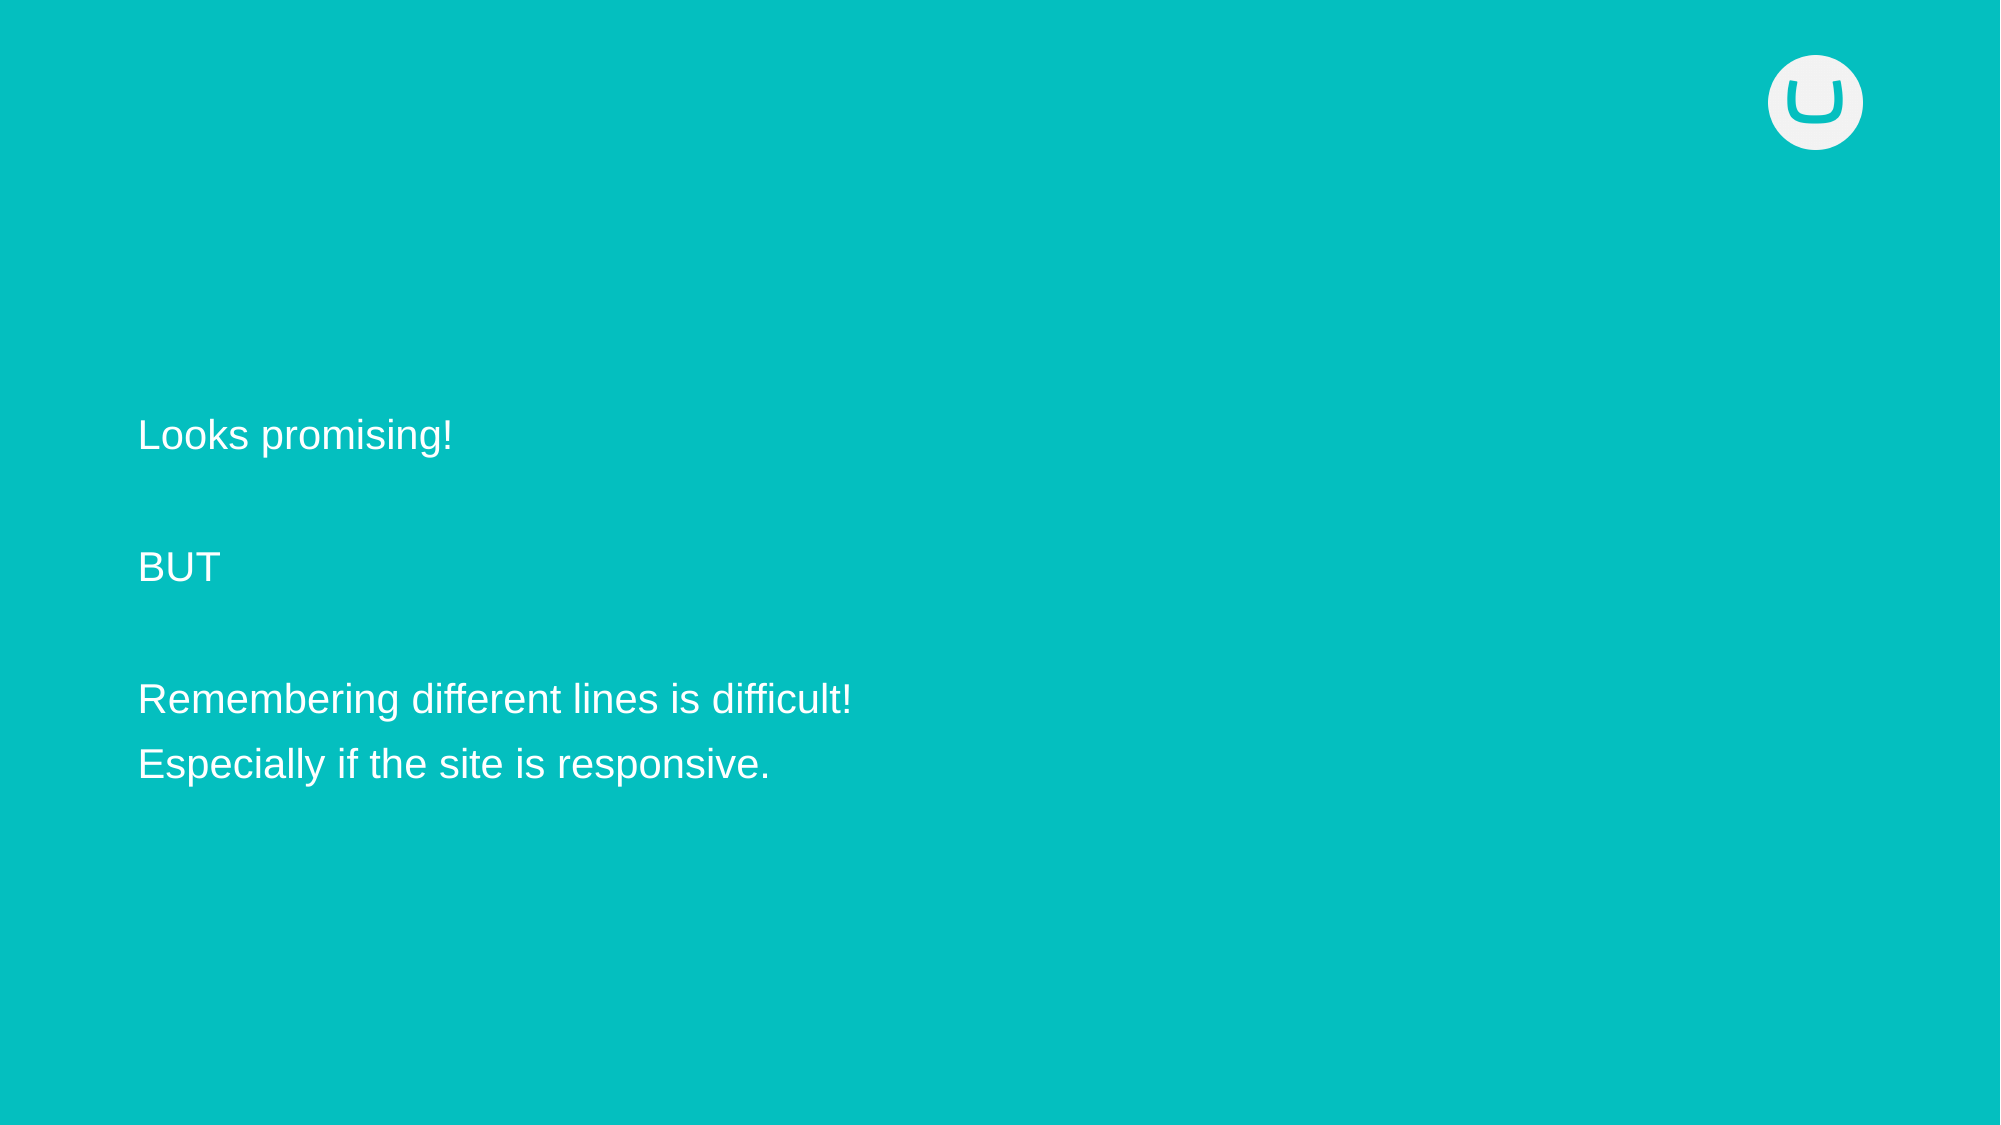

#
Looks promising!

BUT

Remembering different lines is difficult!
Especially if the site is responsive.